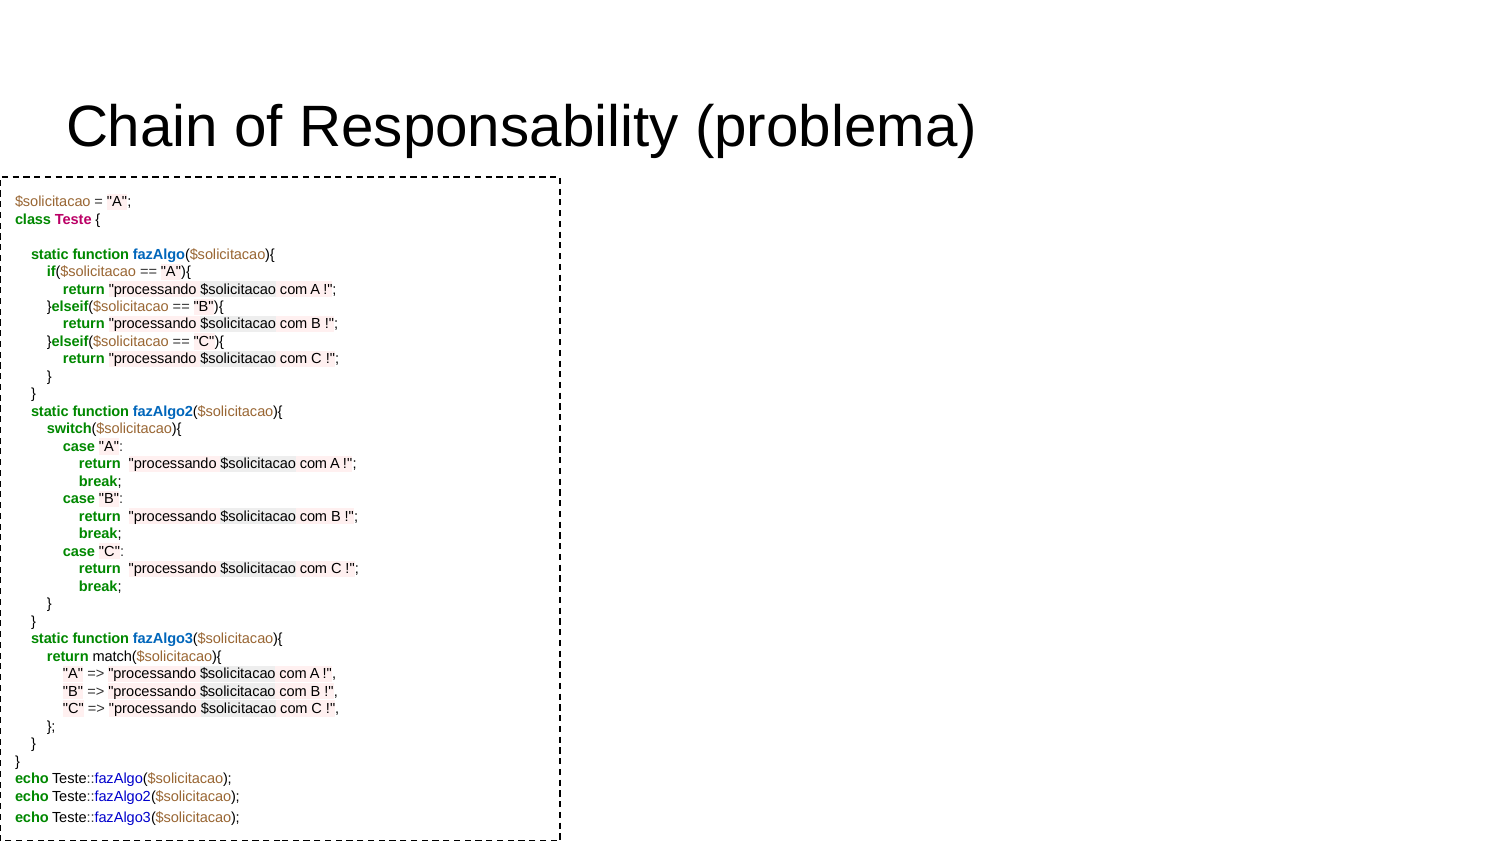

# Chain of Responsability (problema)
$solicitacao = "A";
class Teste {

    static function fazAlgo($solicitacao){
        if($solicitacao == "A"){
            return "processando $solicitacao com A !";
        }elseif($solicitacao == "B"){
            return "processando $solicitacao com B !";
        }elseif($solicitacao == "C"){
            return "processando $solicitacao com C !";
        }
    }
    static function fazAlgo2($solicitacao){
        switch($solicitacao){
            case "A":
                return  "processando $solicitacao com A !";
                break;
            case "B":
                return  "processando $solicitacao com B !";
                break;
            case "C":
                return  "processando $solicitacao com C !";
                break;
        }
    }
    static function fazAlgo3($solicitacao){
        return match($solicitacao){
            "A" => "processando $solicitacao com A !",
            "B" => "processando $solicitacao com B !",
            "C" => "processando $solicitacao com C !",
        };
    }
}
echo Teste::fazAlgo($solicitacao);
echo Teste::fazAlgo2($solicitacao);
echo Teste::fazAlgo3($solicitacao);